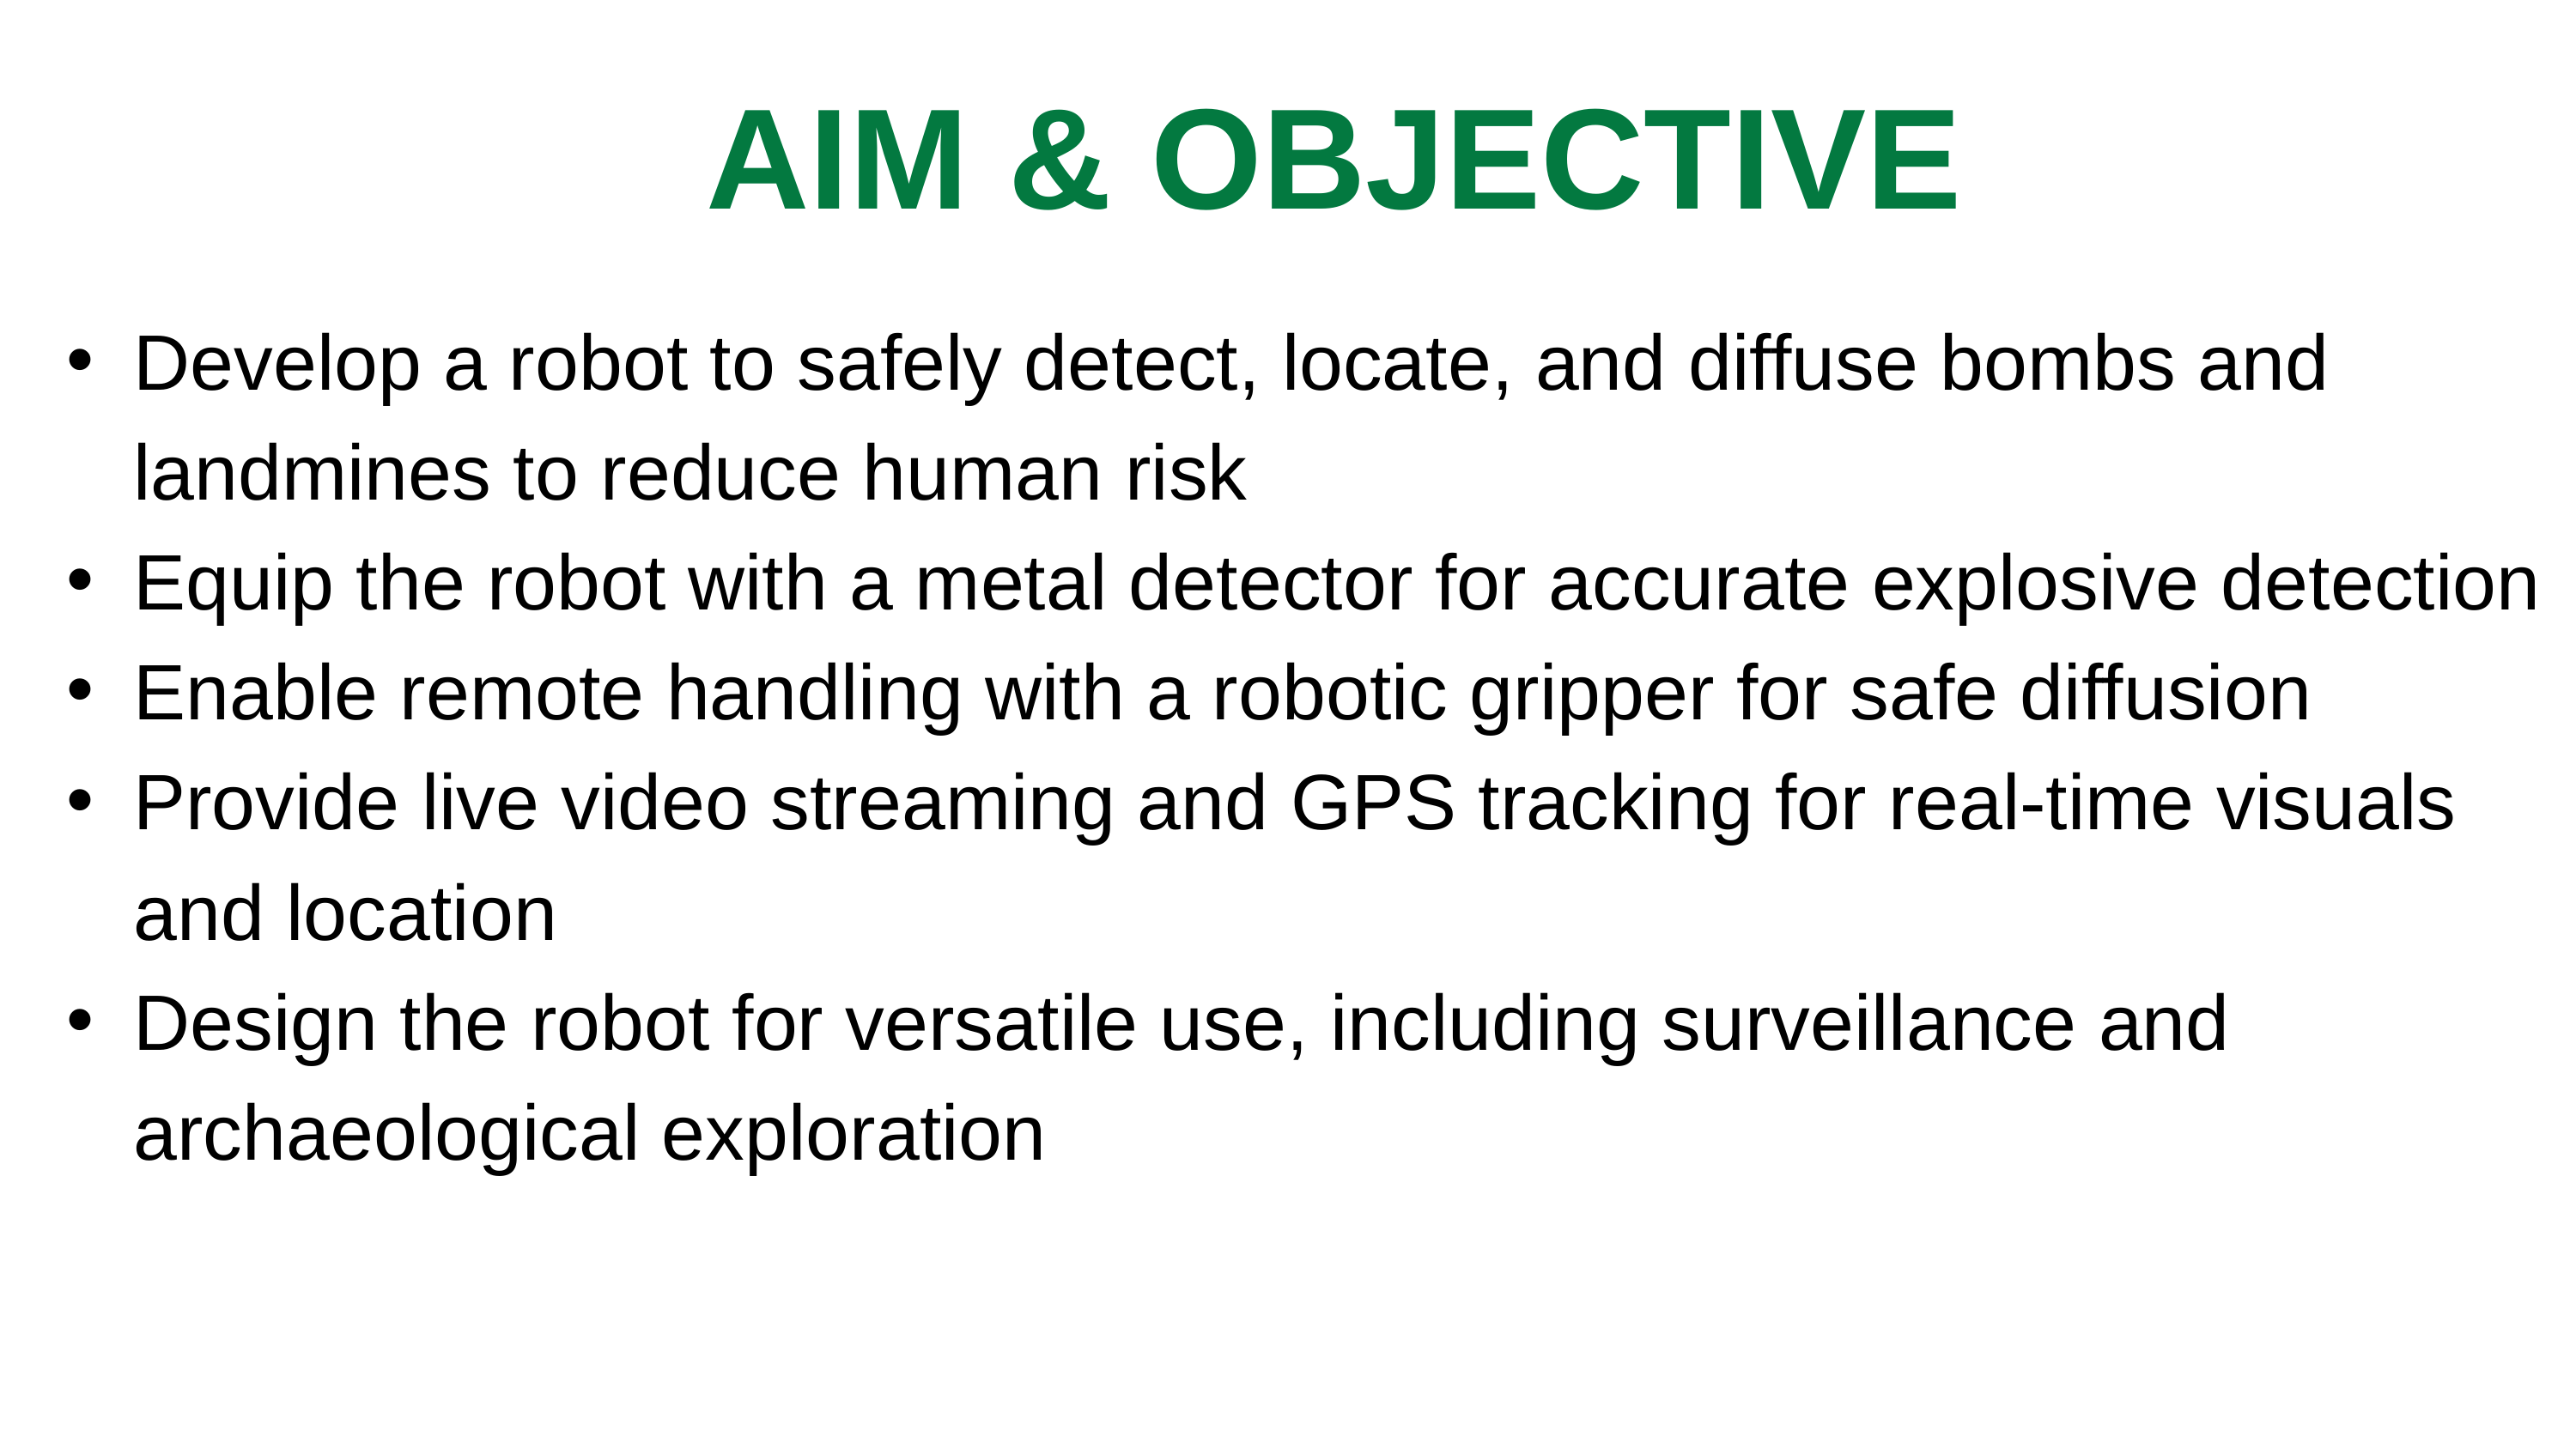

AIM & OBJECTIVE
Develop a robot to safely detect, locate, and diffuse bombs and landmines to reduce human risk
Equip the robot with a metal detector for accurate explosive detection
Enable remote handling with a robotic gripper for safe diffusion
Provide live video streaming and GPS tracking for real-time visuals and location
Design the robot for versatile use, including surveillance and archaeological exploration